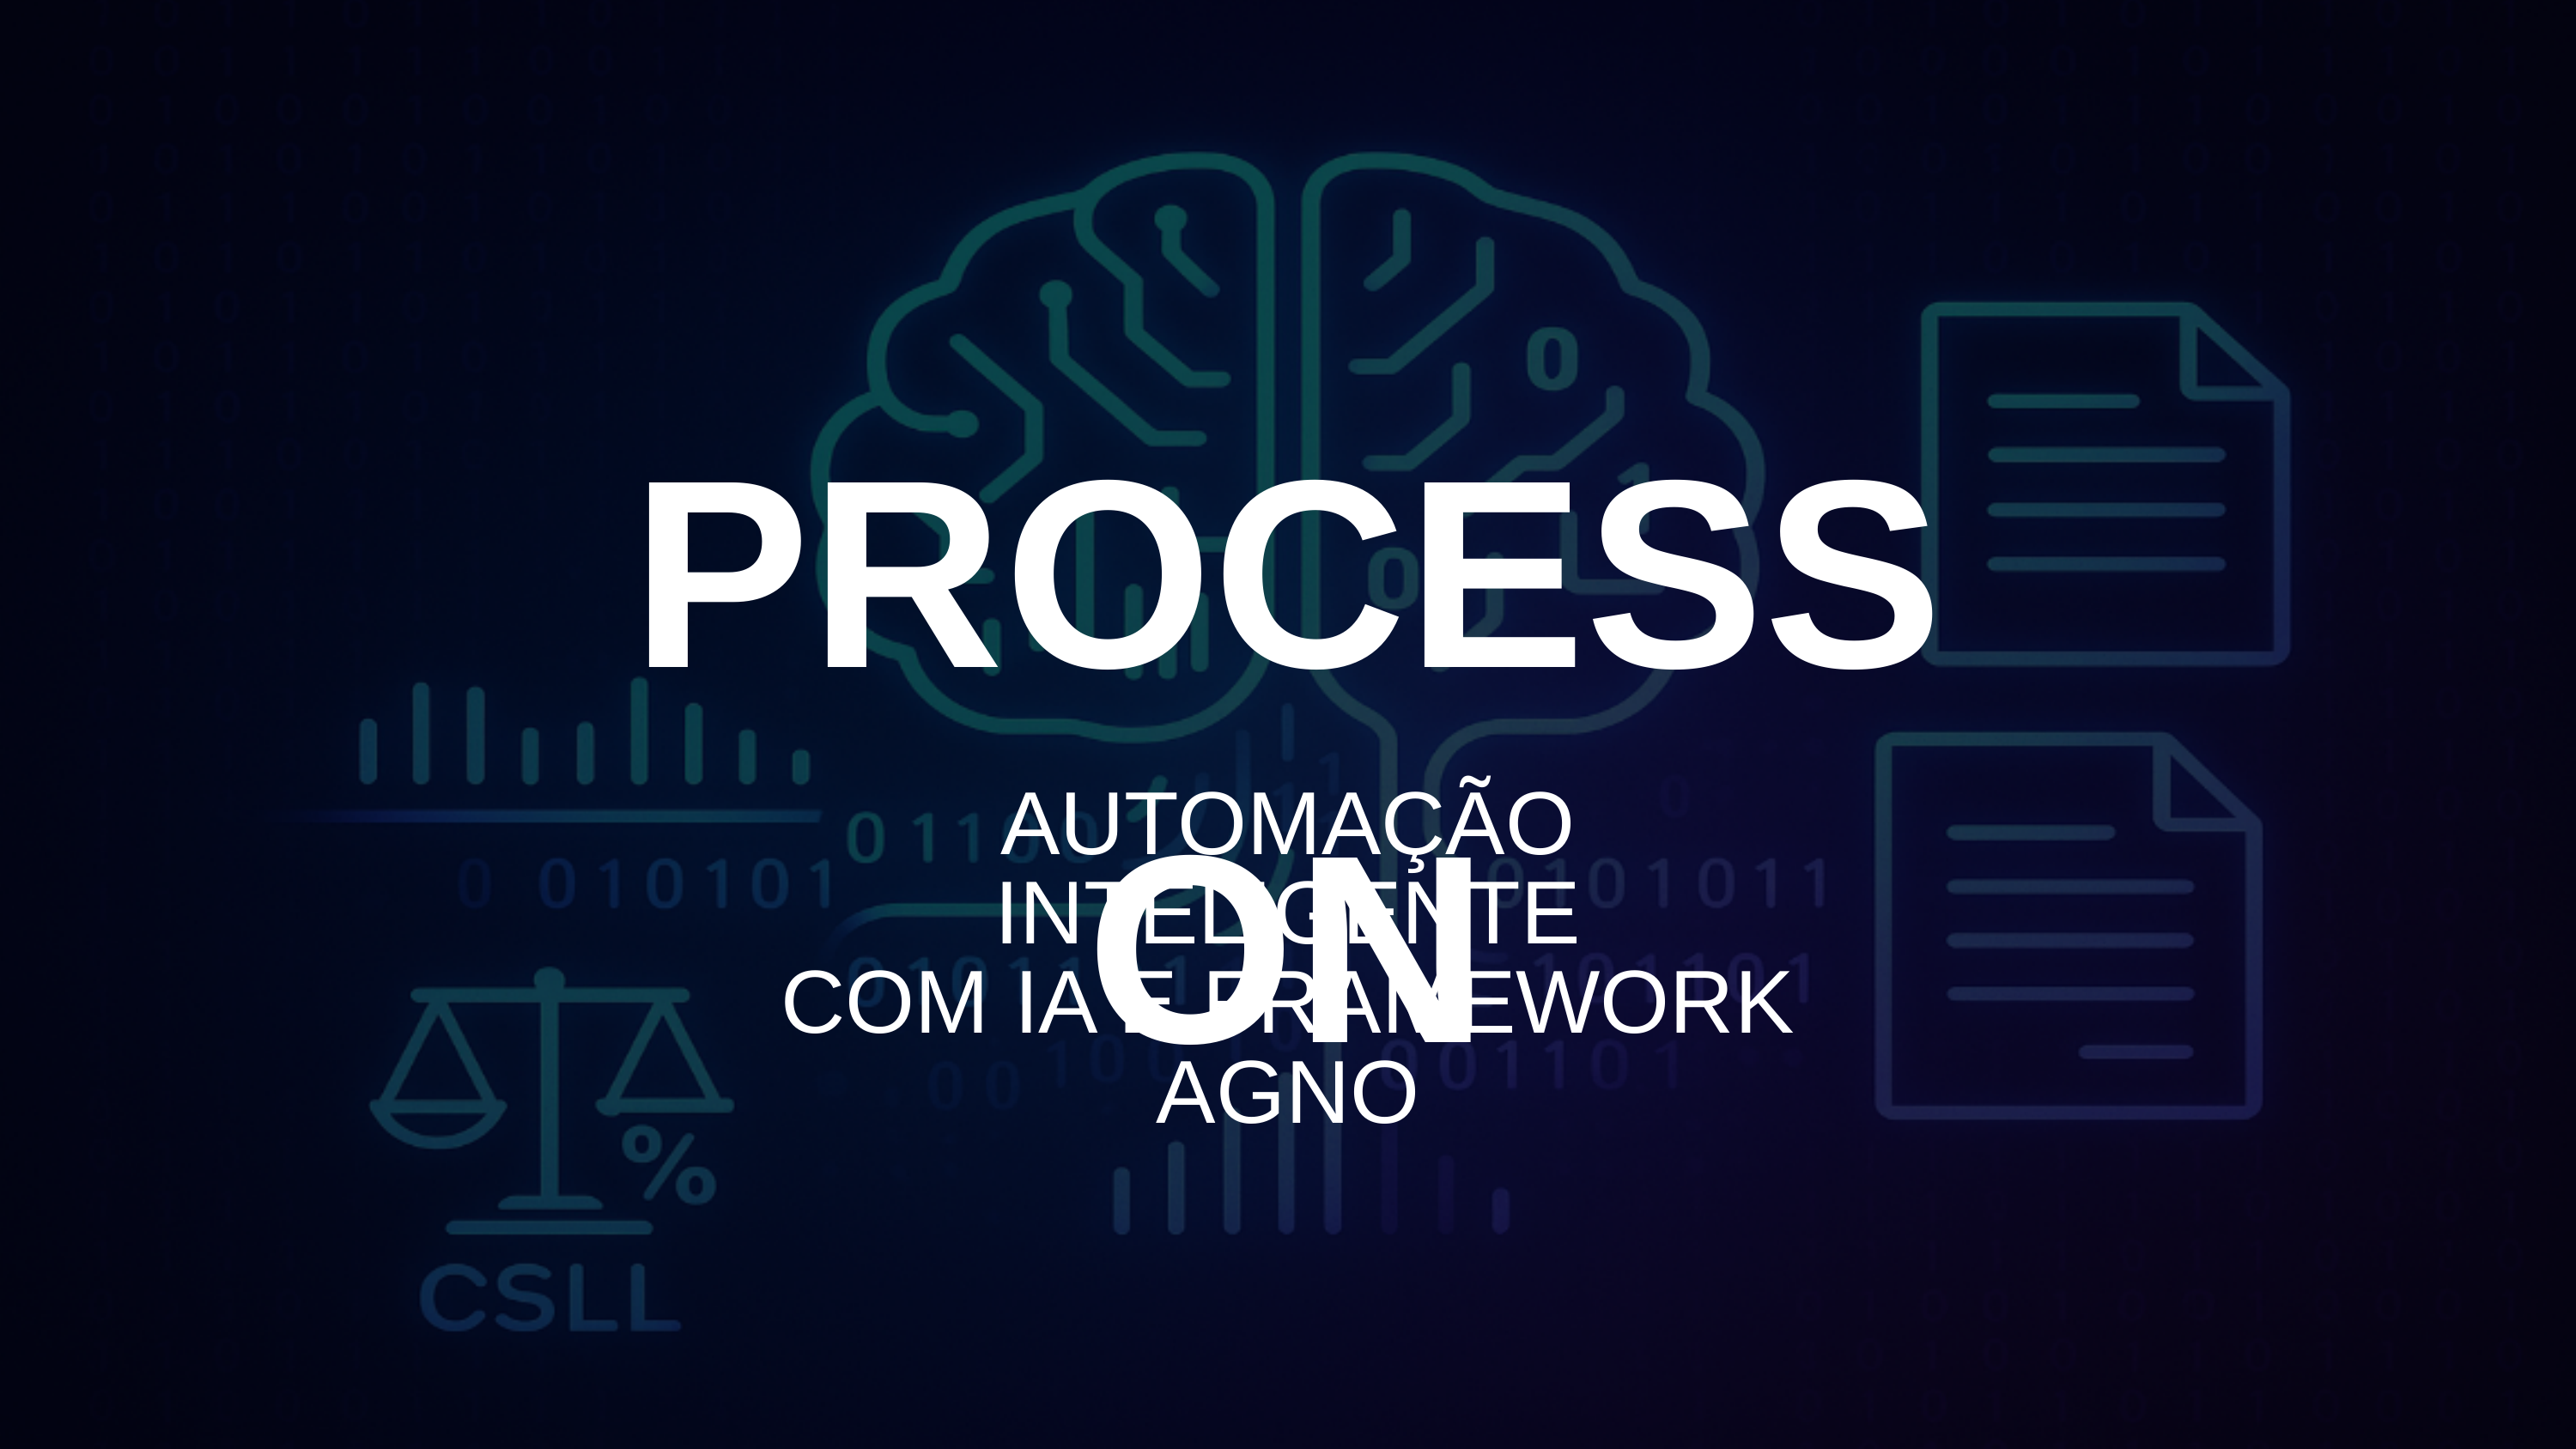

PROCESS ON
AUTOMAÇÃO INTELIGENTE
COM IA E FRAMEWORK AGNO